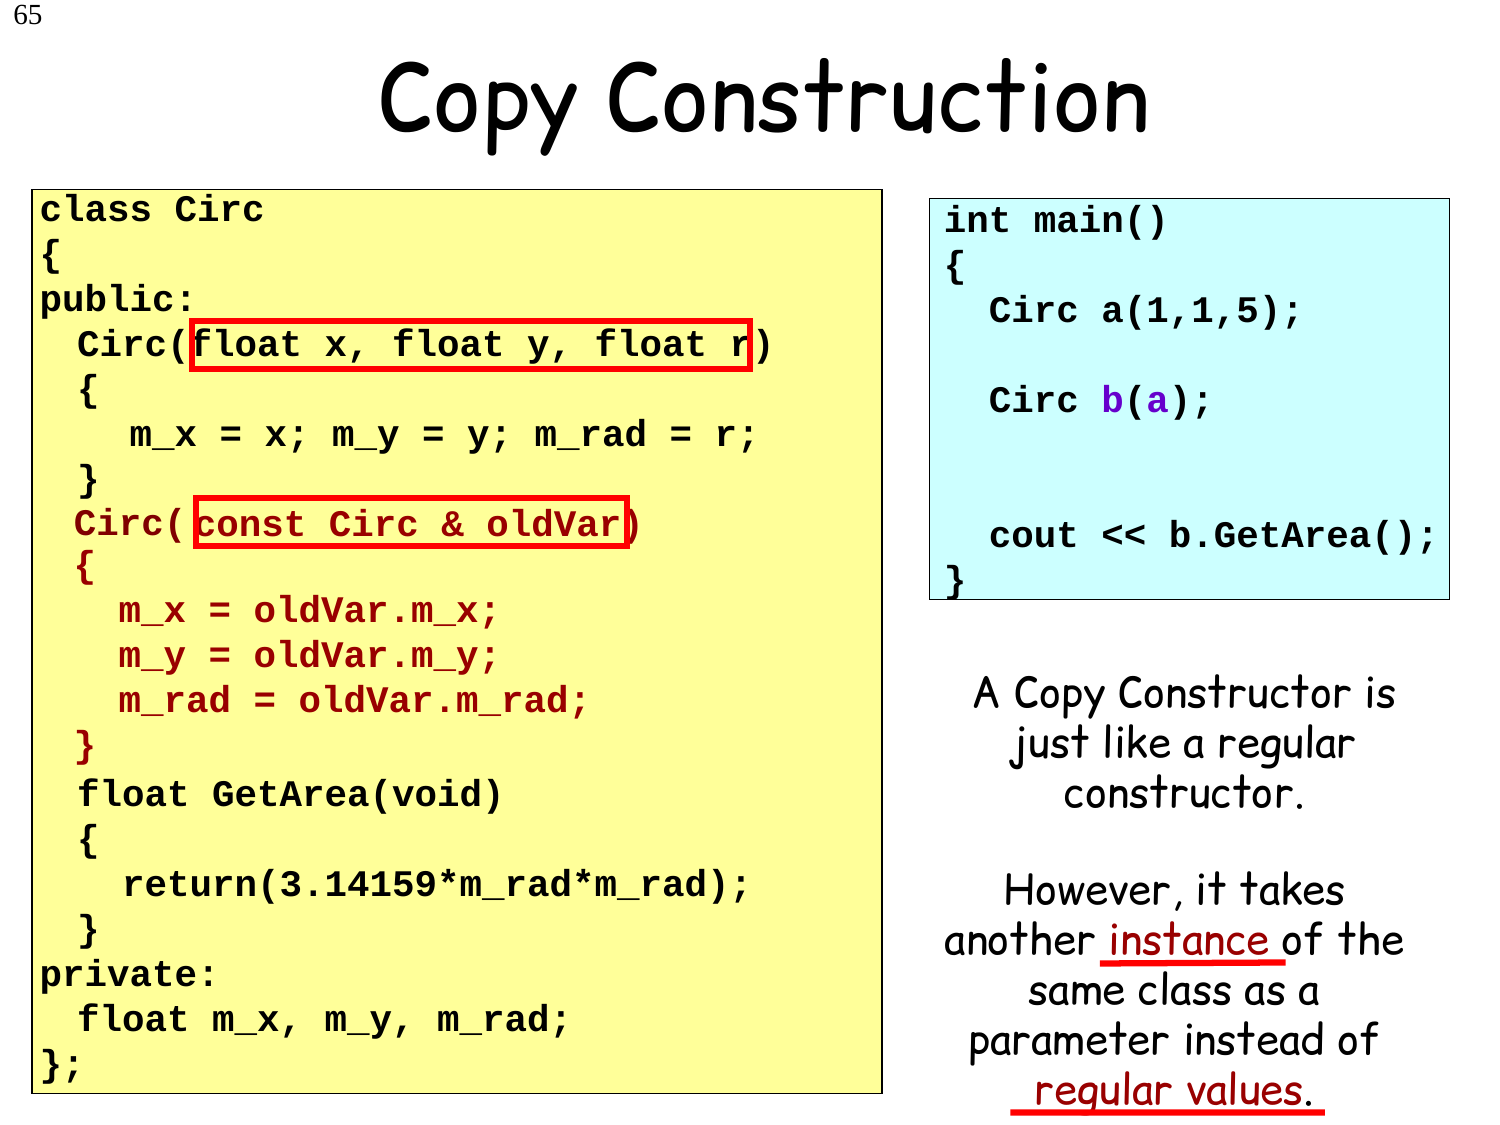

Copy Construction
65
class Circ
{
public:
	Circ(float x, float y, float r)
	{
    m_x = x; m_y = y; m_rad = r;
	}

	float GetArea(void)
	{
	  return(3.14159*m_rad*m_rad);
	}
private:
	float m_x, m_y, m_rad;
};

int main()
{
  Circ a(1,1,5);

  Circ b(a);

  cout << b.GetArea();
}

Circ(
const Circ & oldVar)

{
  m_x = oldVar.m_x;
  m_y = oldVar.m_y;
  m_rad = oldVar.m_rad;
}
A Copy Constructor is just like a regular constructor.
However, it takes another instance of the same class as a parameter instead of regular values.